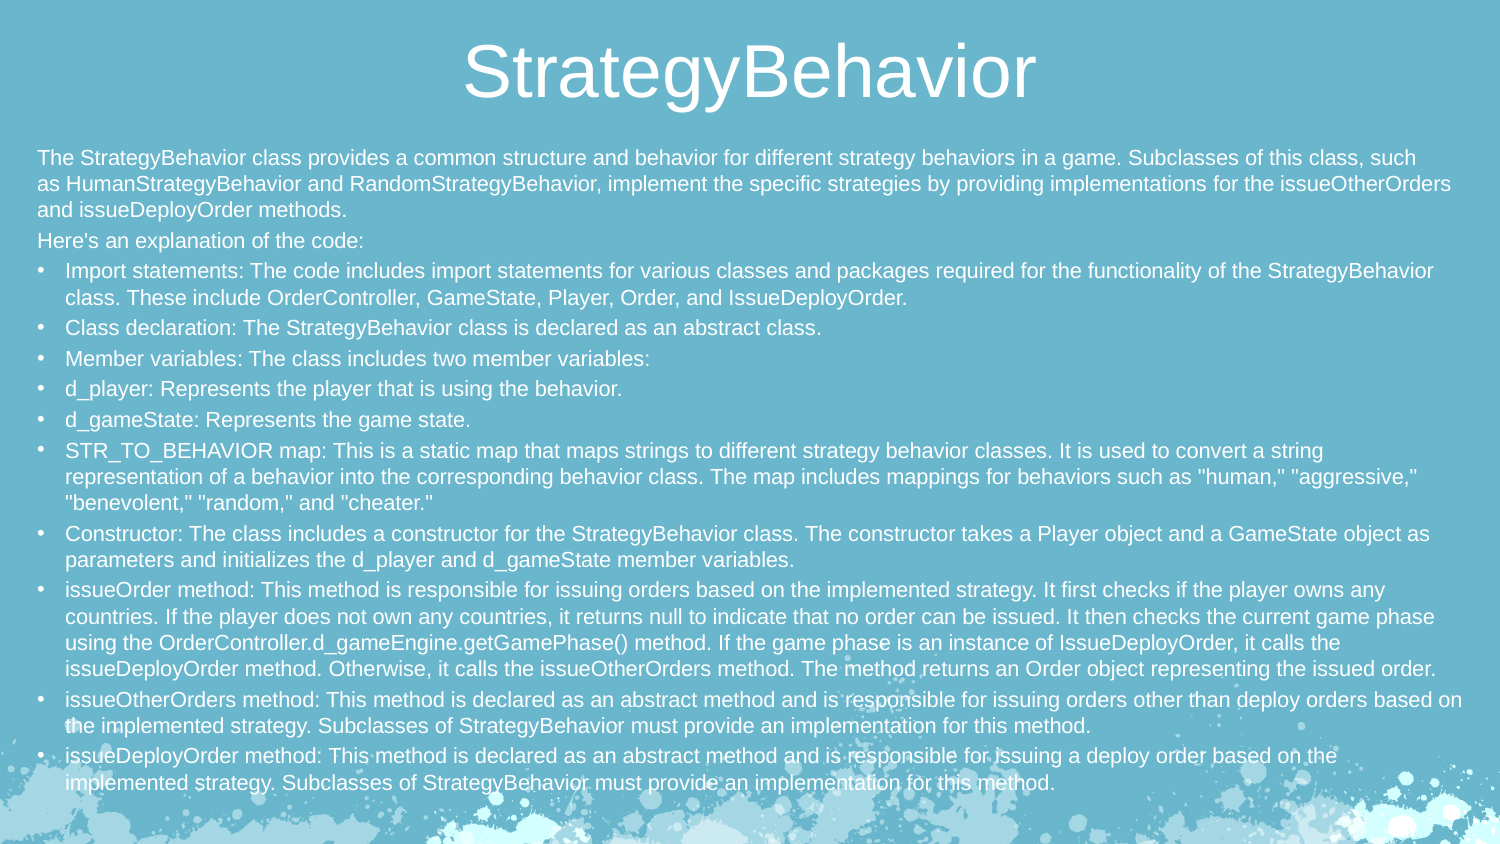

StrategyBehavior
The StrategyBehavior class provides a common structure and behavior for different strategy behaviors in a game. Subclasses of this class, such
as HumanStrategyBehavior and RandomStrategyBehavior, implement the specific strategies by providing implementations for the issueOtherOrders and issueDeployOrder methods.
Here's an explanation of the code:
Import statements: The code includes import statements for various classes and packages required for the functionality of the StrategyBehavior
class. These include OrderController, GameState, Player, Order, and IssueDeployOrder.
Class declaration: The StrategyBehavior class is declared as an abstract class.
Member variables: The class includes two member variables:
d_player: Represents the player that is using the behavior.
d_gameState: Represents the game state.
STR_TO_BEHAVIOR map: This is a static map that maps strings to different strategy behavior classes. It is used to convert a string
representation of a behavior into the corresponding behavior class. The map includes mappings for behaviors such as "human," "aggressive,"
"benevolent," "random," and "cheater."
Constructor: The class includes a constructor for the StrategyBehavior class. The constructor takes a Player object and a GameState object as
parameters and initializes the d_player and d_gameState member variables.
issueOrder method: This method is responsible for issuing orders based on the implemented strategy. It first checks if the player owns any
countries. If the player does not own any countries, it returns null to indicate that no order can be issued. It then checks the current game phase
using the OrderController.d_gameEngine.getGamePhase() method. If the game phase is an instance of IssueDeployOrder, it calls the
issueDeployOrder method. Otherwise, it calls the issueOtherOrders method. The method returns an Order object representing the issued order.
issueOtherOrders method: This method is declared as an abstract method and is responsible for issuing orders other than deploy orders based on the implemented strategy. Subclasses of StrategyBehavior must provide an implementation for this method.
issueDeployOrder method: This method is declared as an abstract method and is responsible for issuing a deploy order based on the
implemented strategy. Subclasses of StrategyBehavior must provide an implementation for this method.